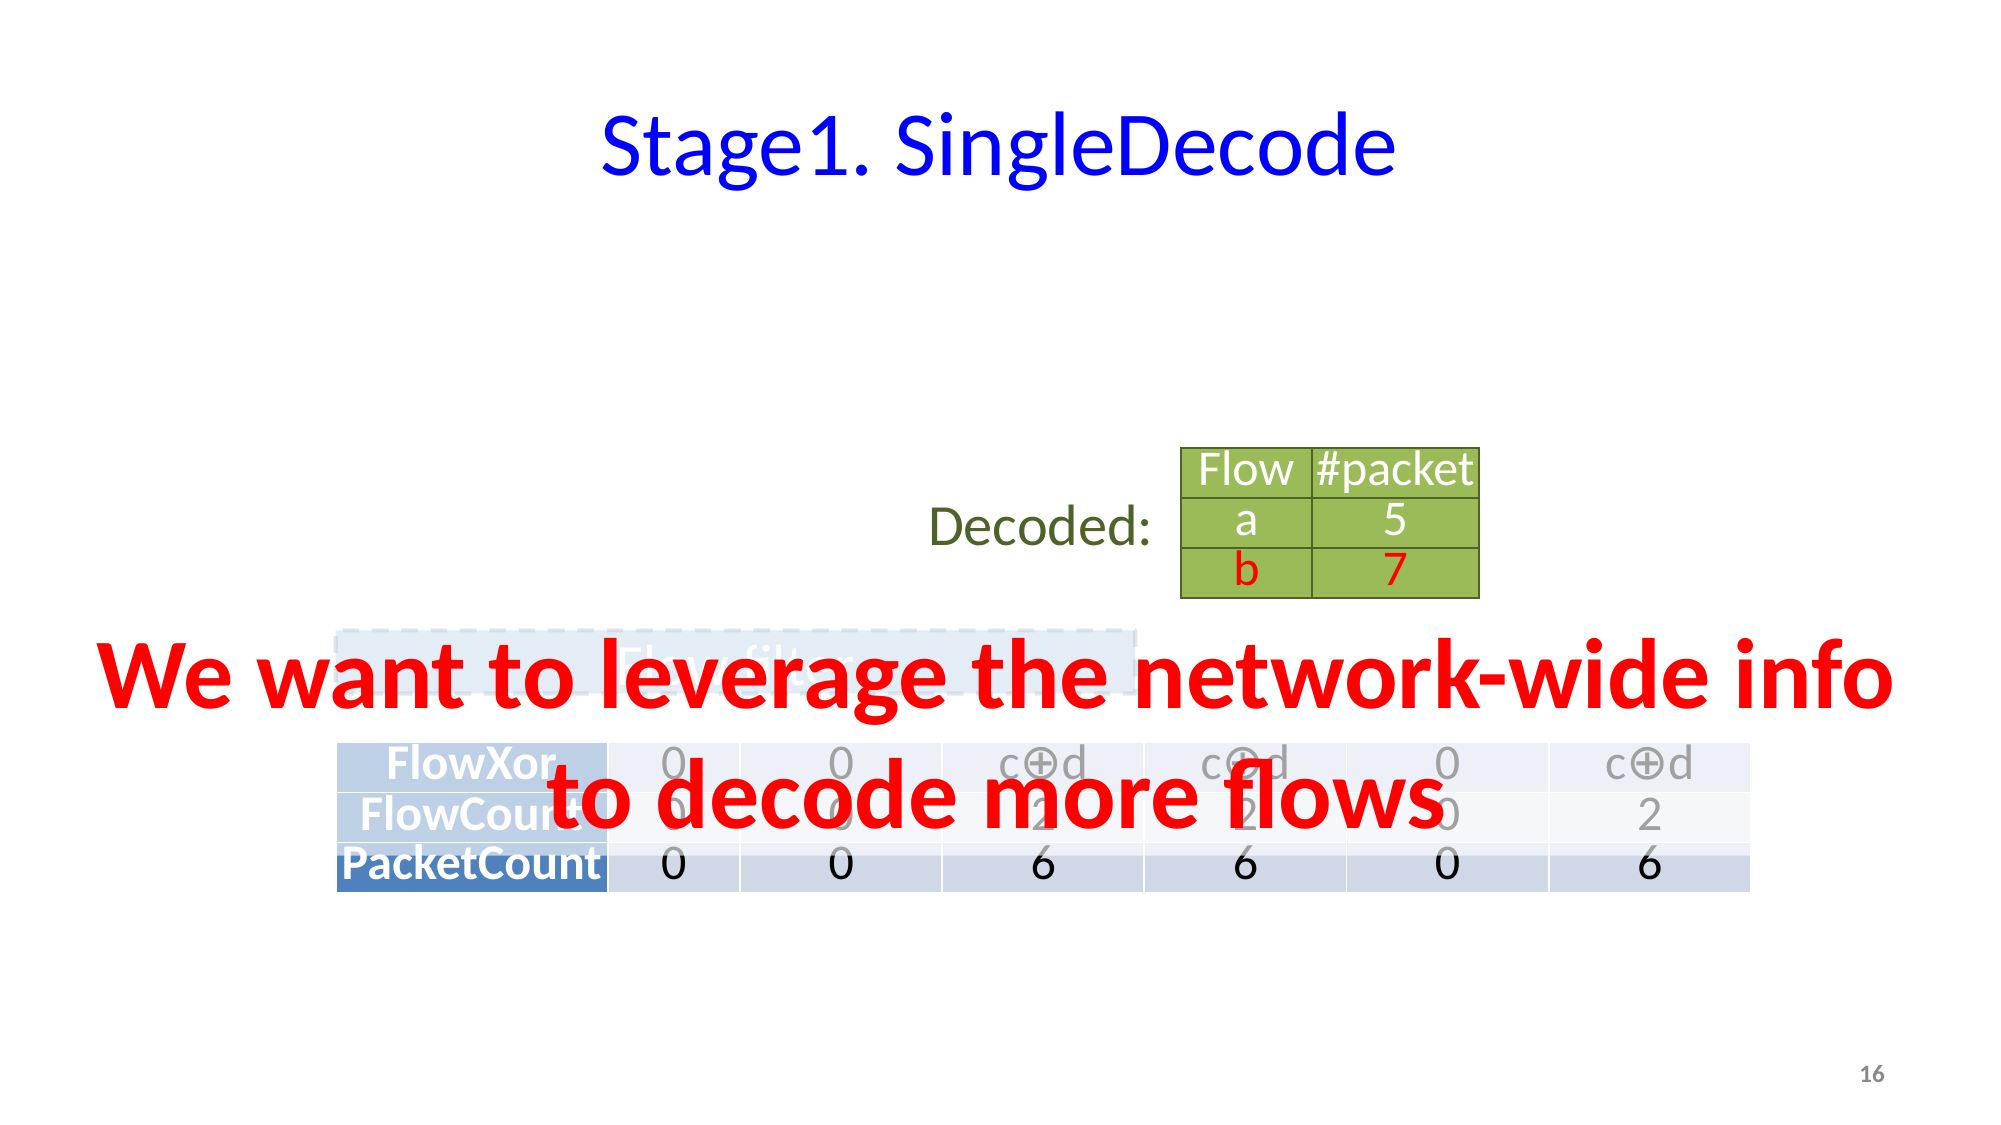

# Stage1. SingleDecode

| Flow | #packet |
| --- | --- |
| a | 5 |
| b | 7 |
Decoded:
We want to leverage the network-wide info
to decode more flows
Flow filter
| FlowXor | 0 | 0 | c⊕d | c⊕d | 0 | c⊕d |
| --- | --- | --- | --- | --- | --- | --- |
| FlowCount | 0 | 0 | 2 | 2 | 0 | 2 |
| PacketCount | 0 | 0 | 6 | 6 | 0 | 6 |
16